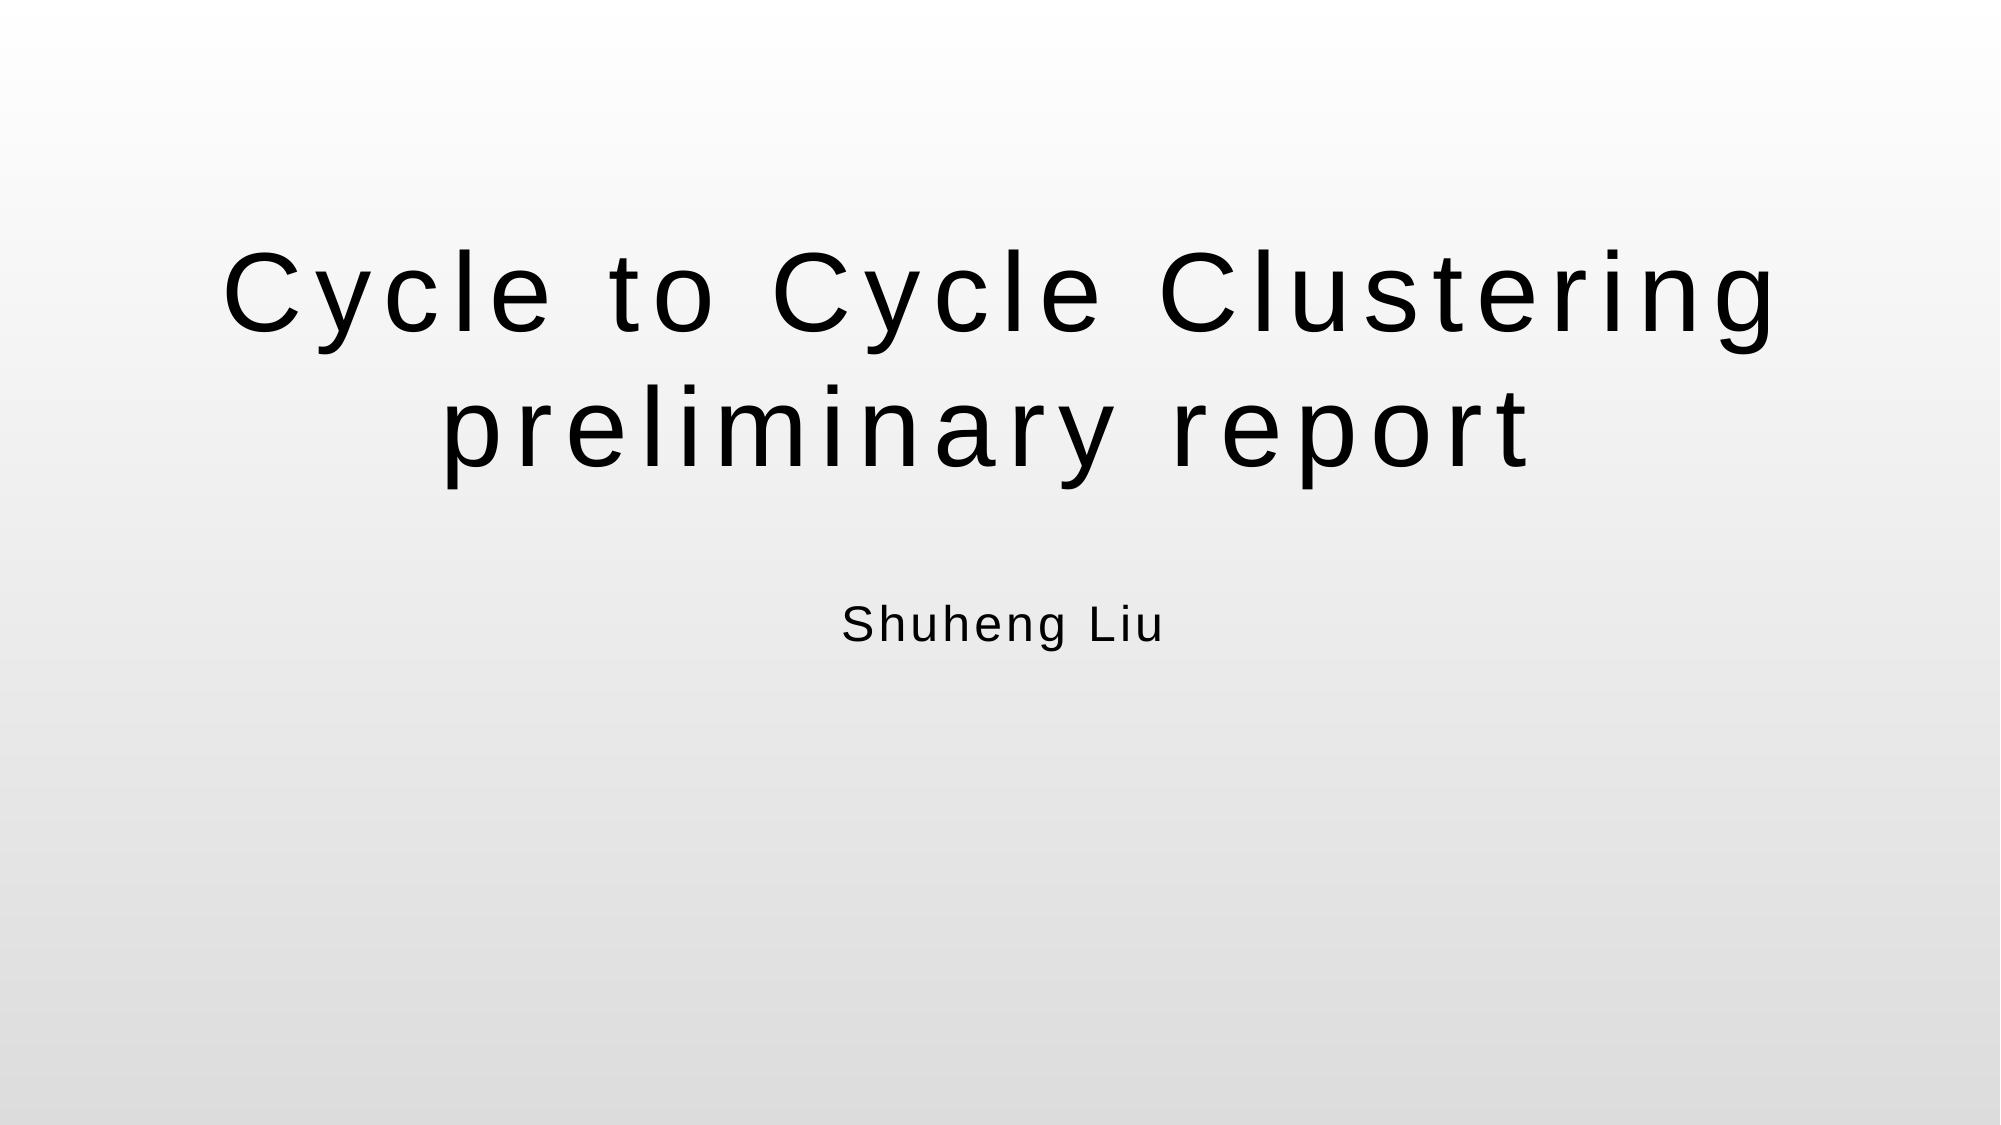

# Cycle to Cycle Clustering preliminary report
Shuheng Liu